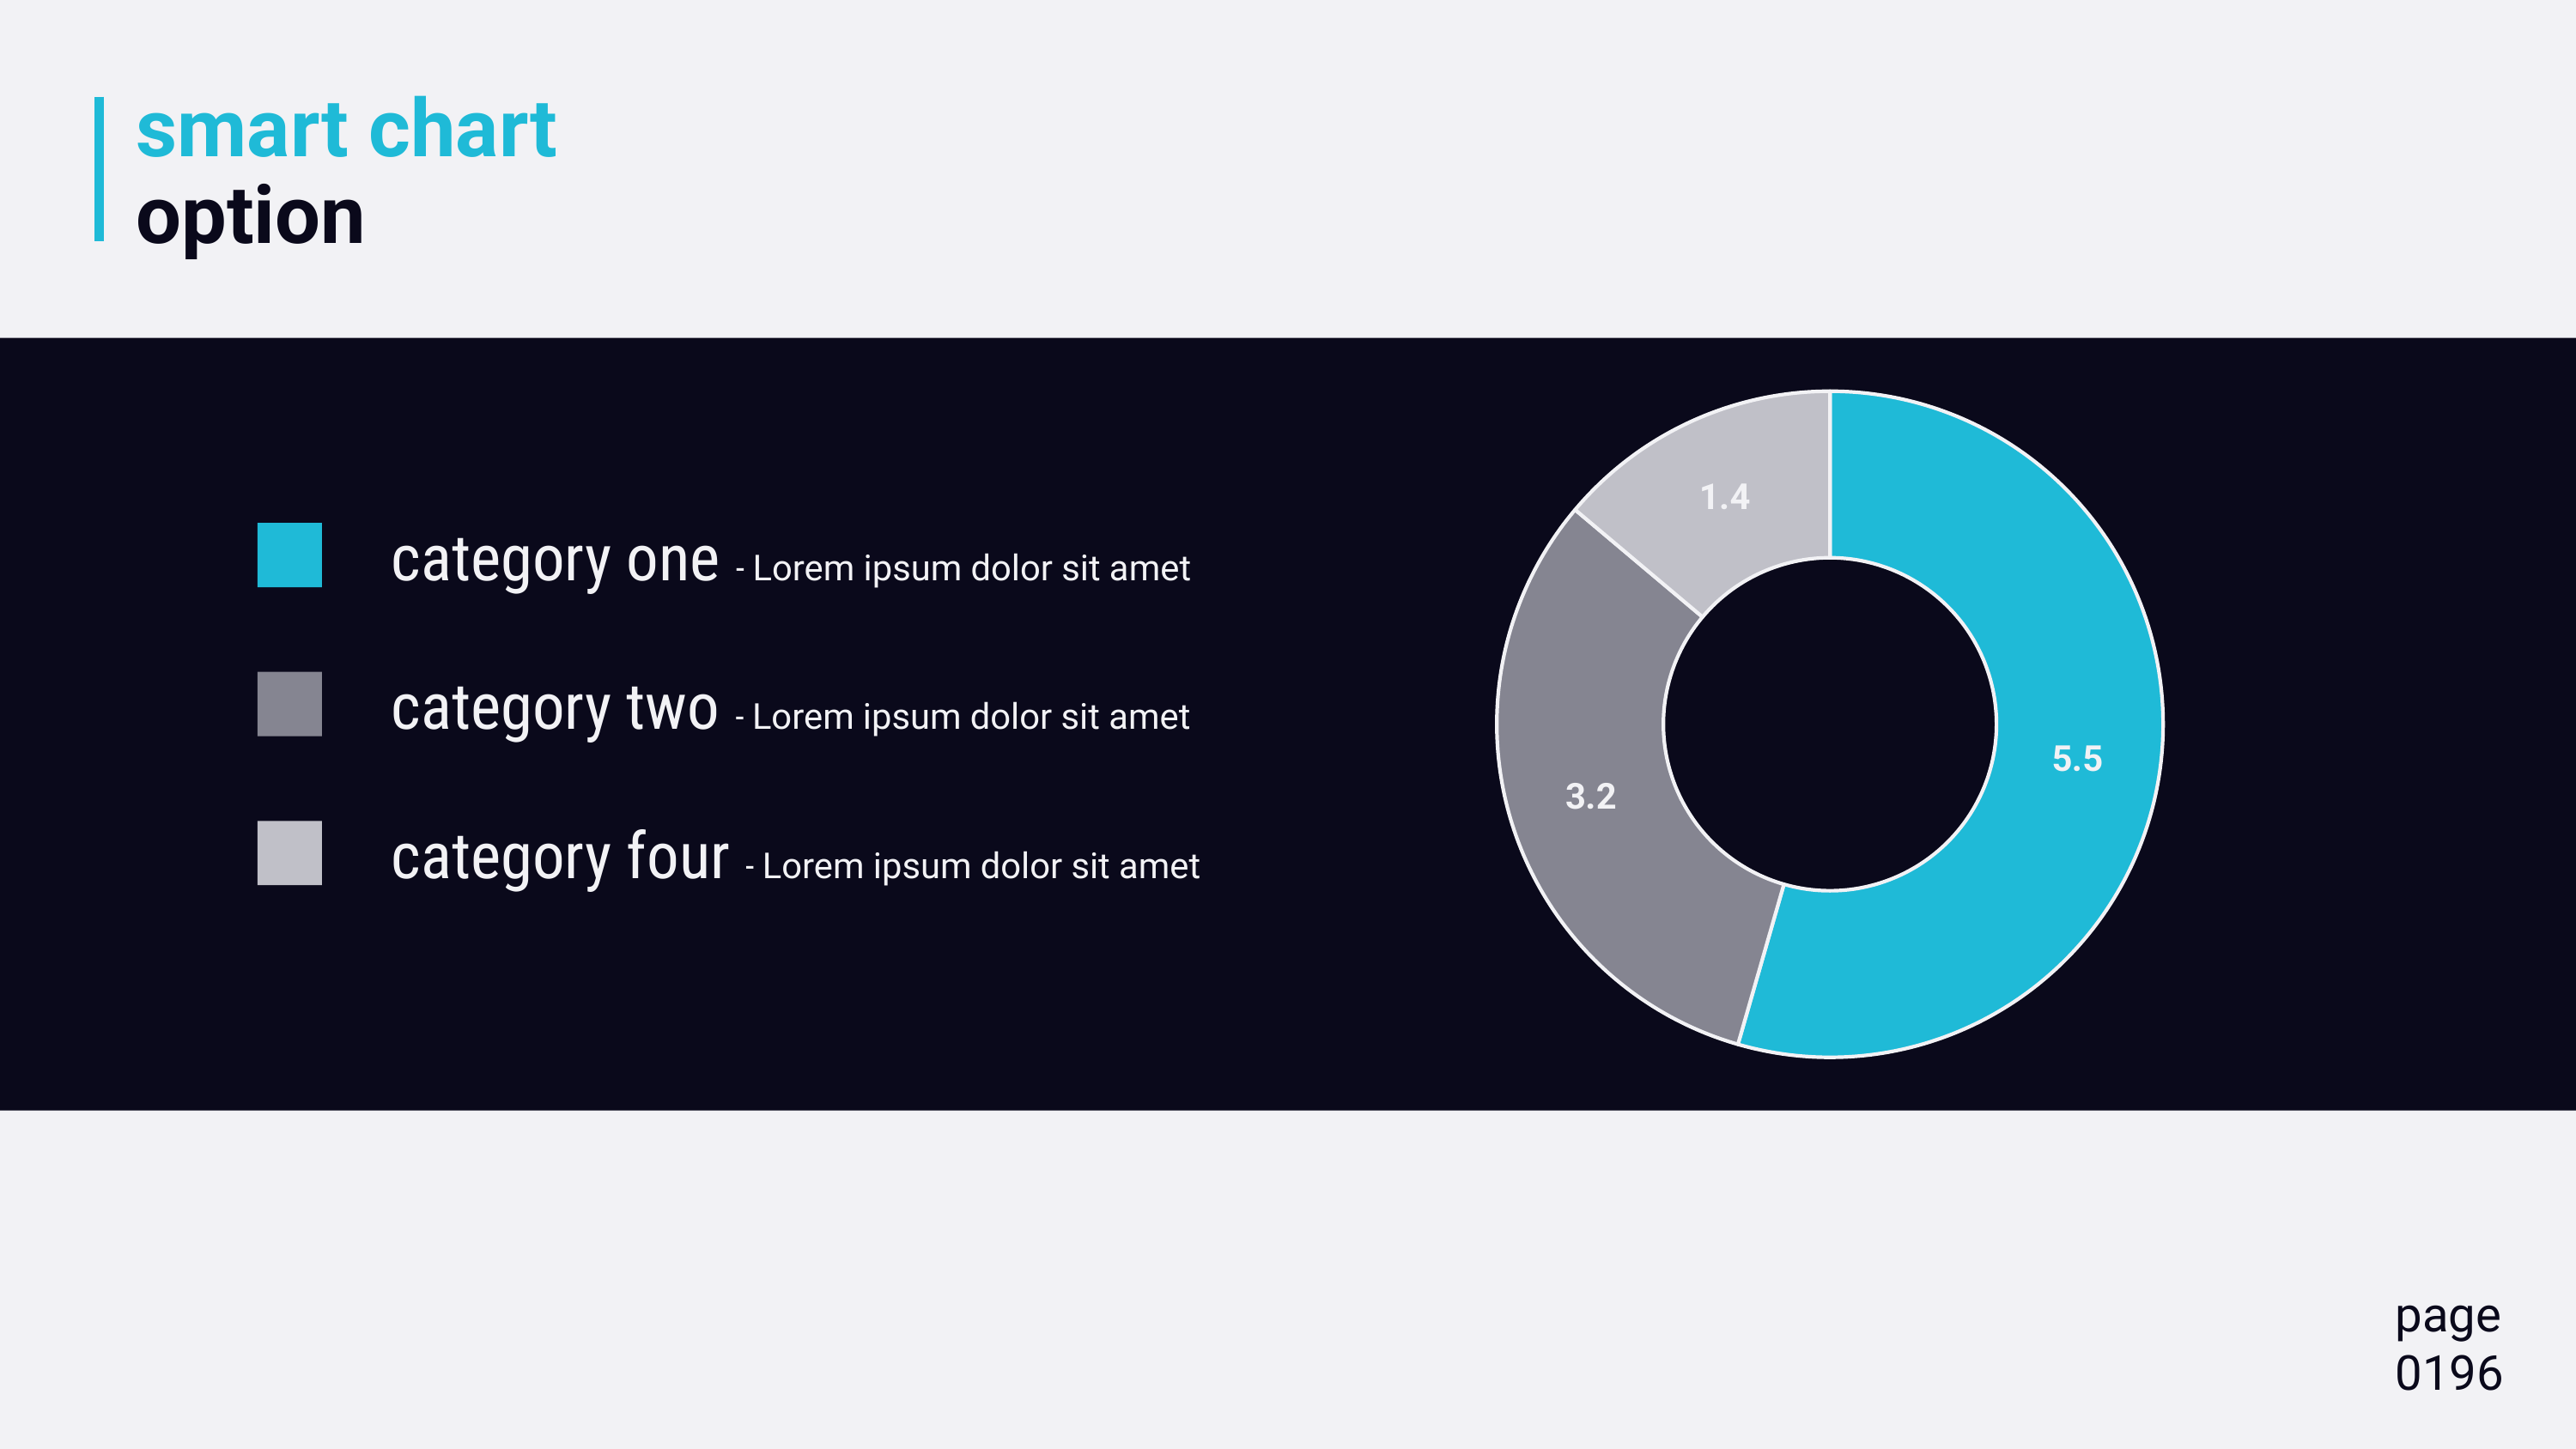

# smart chart option

### Chart

| Category | Sales |
|---|---|
| category 1 | 5.5 |
| category 2 | 3.2 |
| category 3 | 1.4 |
category one - Lorem ipsum dolor sit amet

category two - Lorem ipsum dolor sit amet

category four - Lorem ipsum dolor sit amet

page
0196